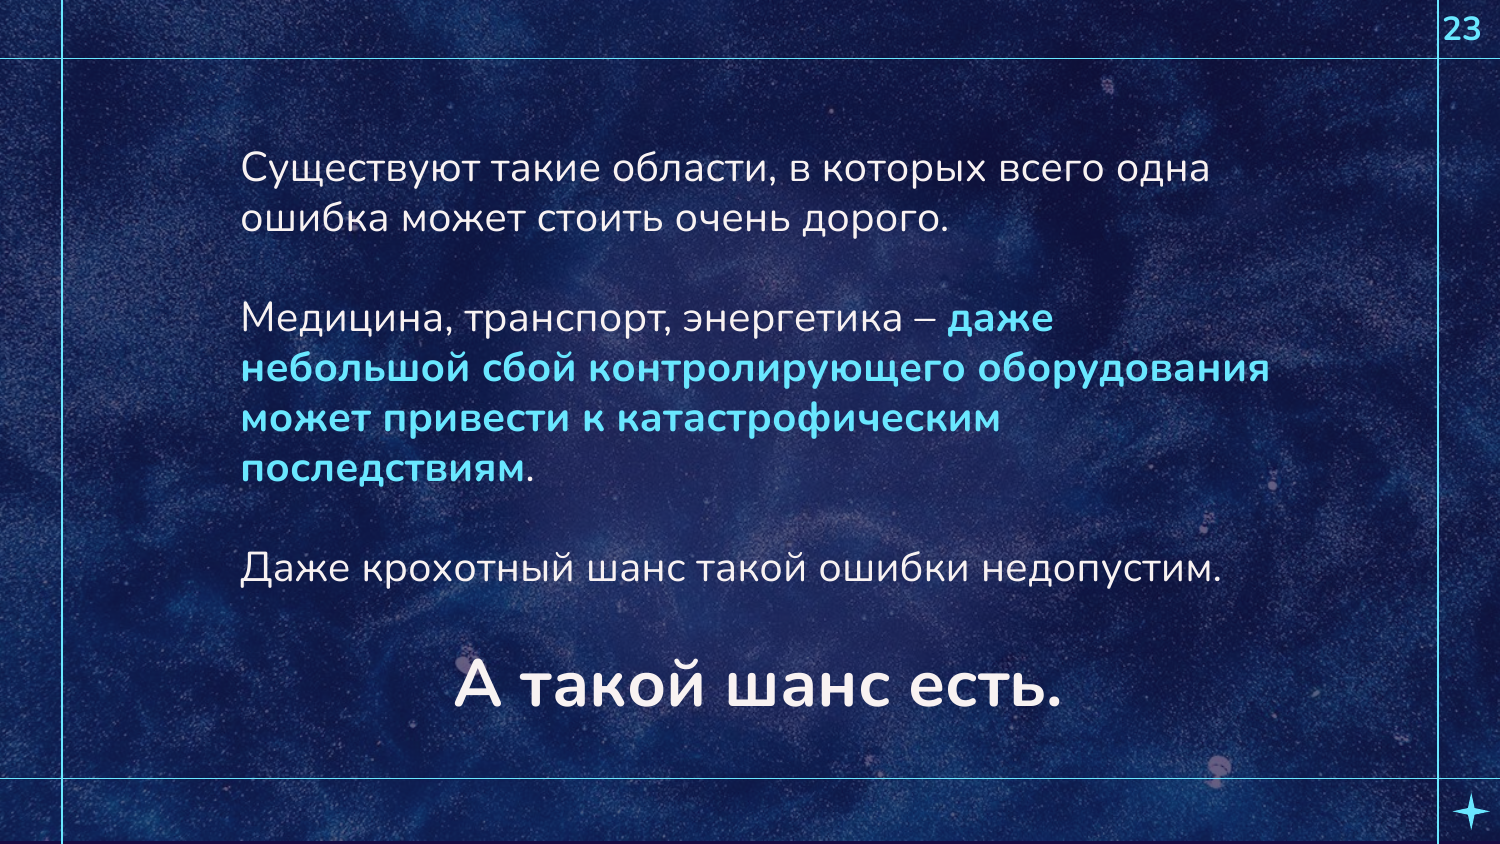

23
Существуют такие области, в которых всего одна ошибка может стоить очень дорого.

Медицина, транспорт, энергетика – даже небольшой сбой контролирующего оборудования может привести к катастрофическим последствиям.

Даже крохотный шанс такой ошибки недопустим.

А такой шанс есть.